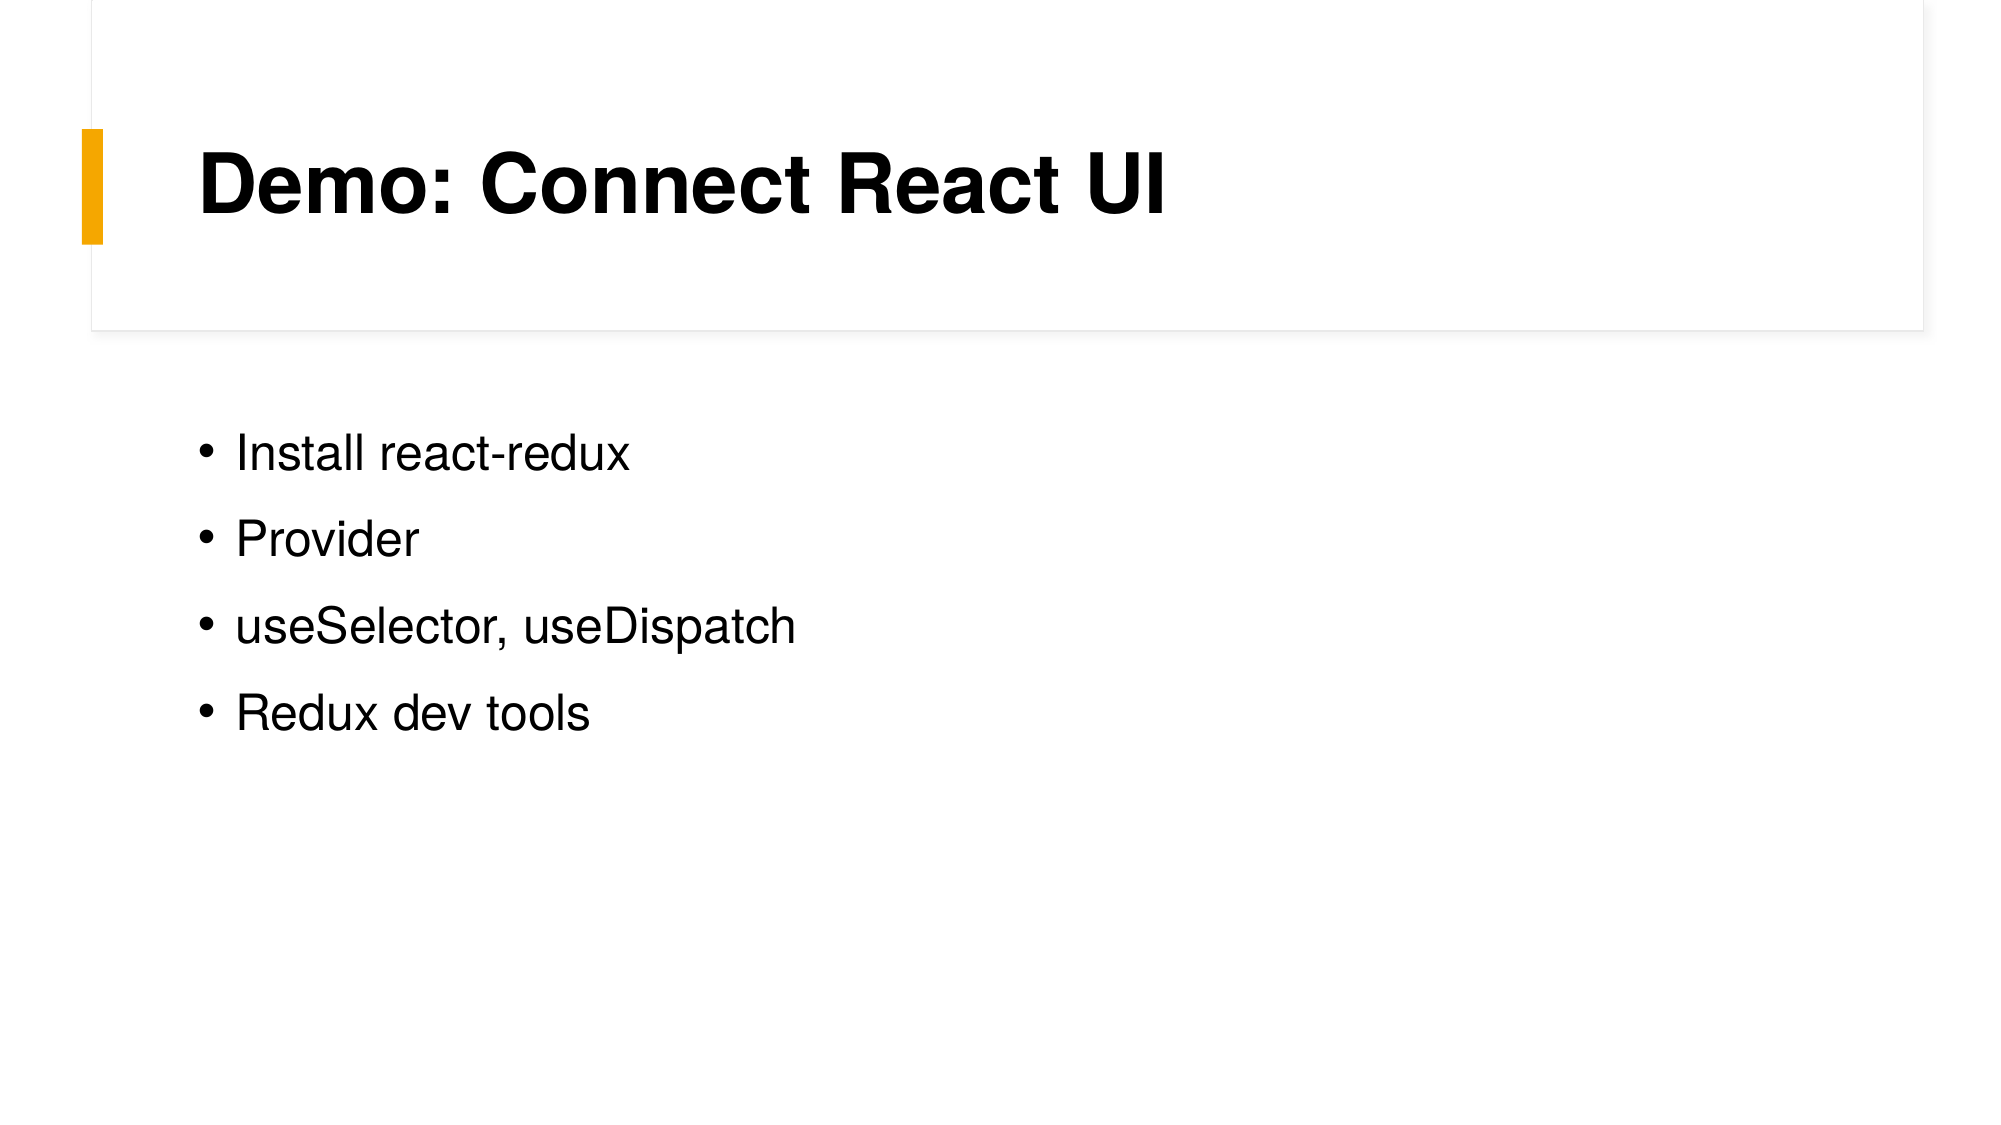

# Demo: Connect React UI
Install react-redux
Provider
useSelector, useDispatch
Redux dev tools